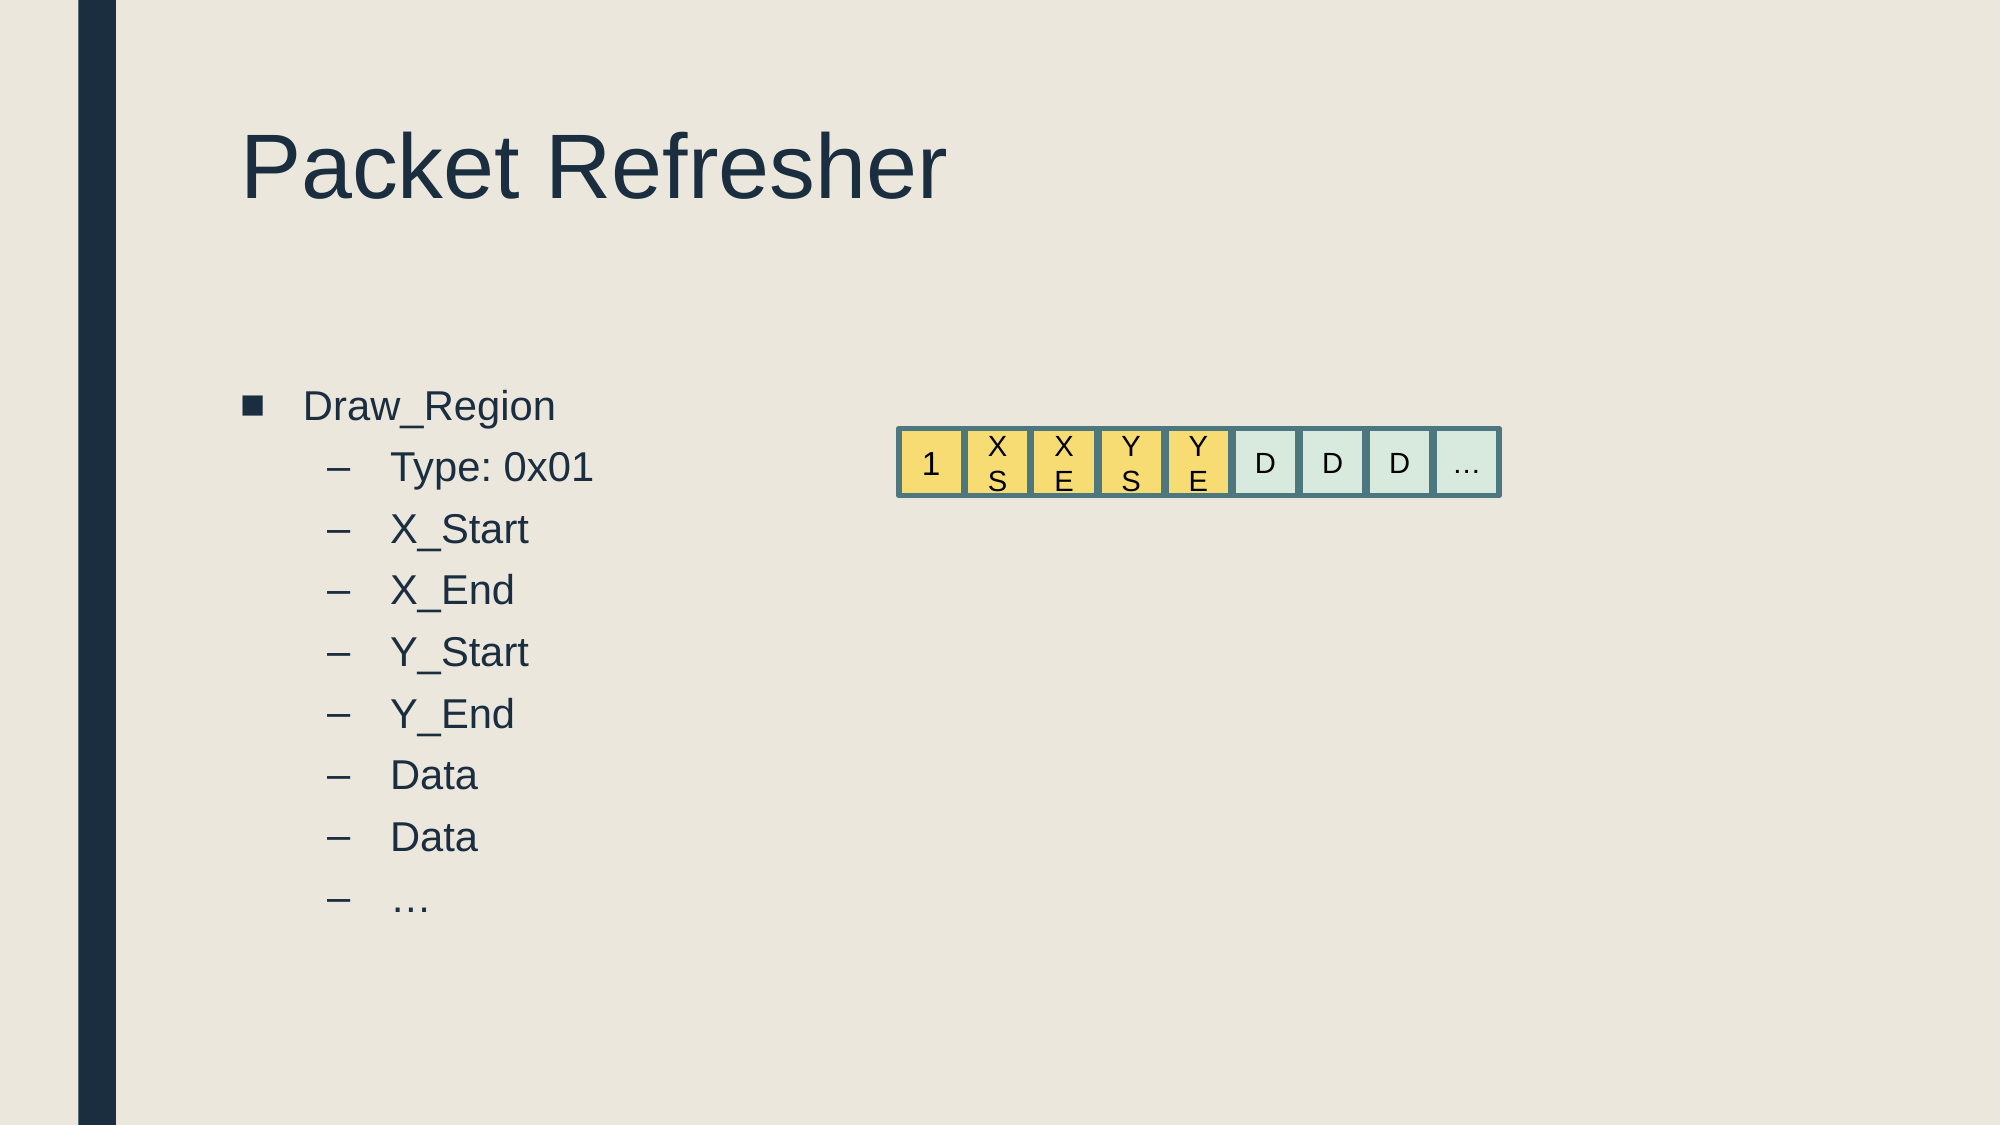

# Packet Refresher
Draw_Region
Type: 0x01
X_Start
X_End
Y_Start
Y_End
Data
Data
…
1
XS
XE
YS
YE
D
D
D
…